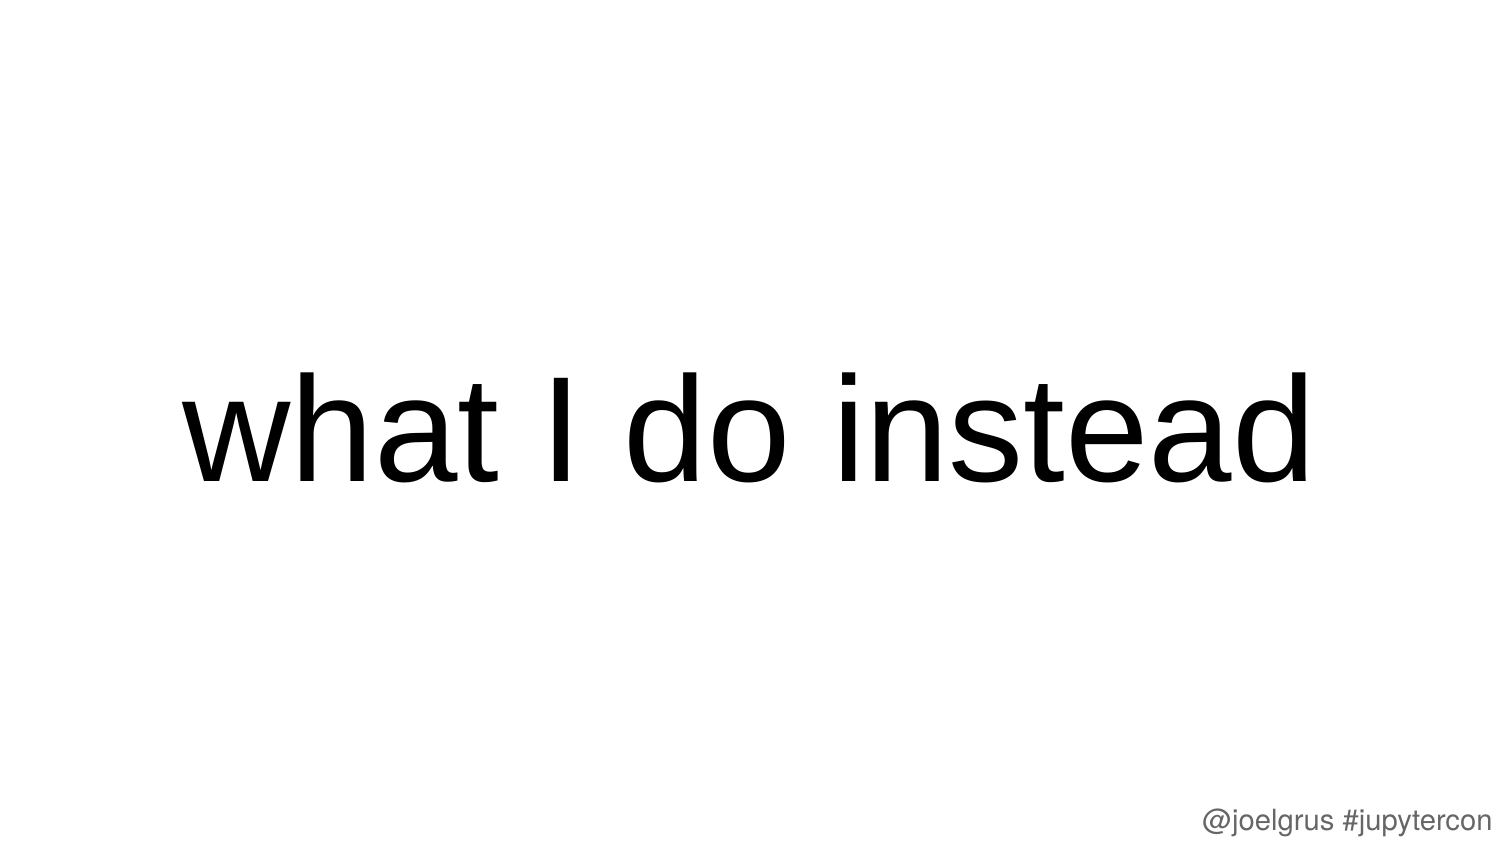

# what I do instead
@joelgrus #jupytercon